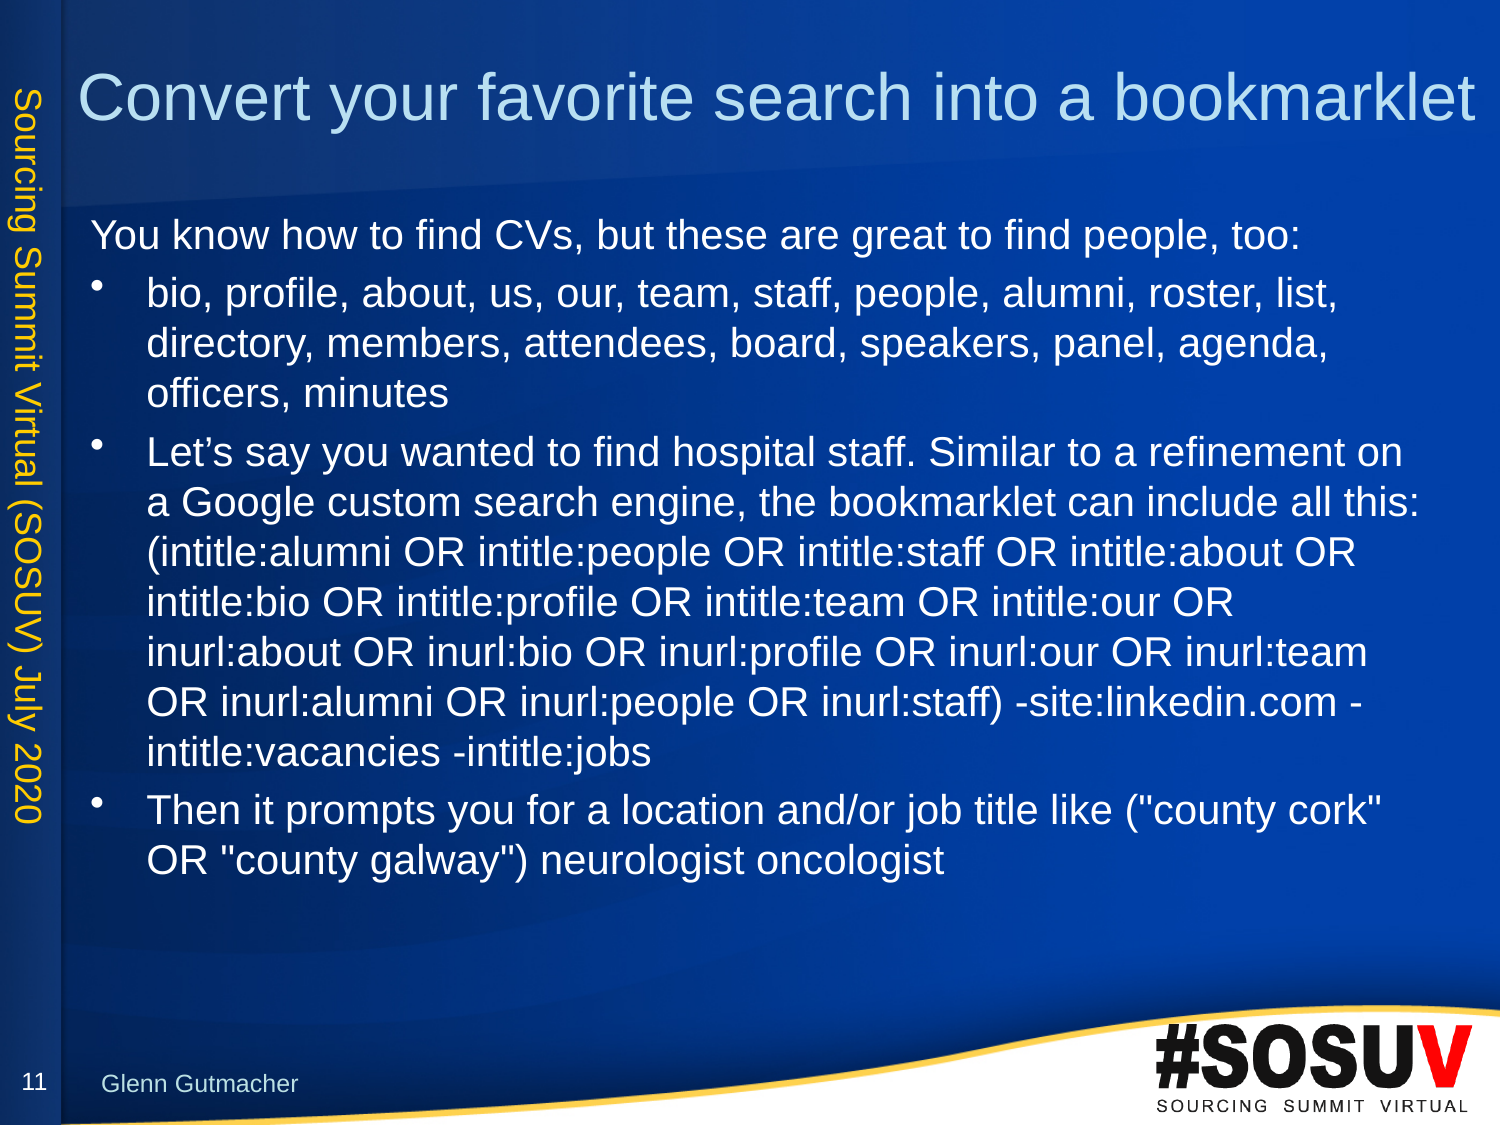

# Convert your favorite search into a bookmarklet
You know how to find CVs, but these are great to find people, too:
bio, profile, about, us, our, team, staff, people, alumni, roster, list, directory, members, attendees, board, speakers, panel, agenda, officers, minutes
Let’s say you wanted to find hospital staff. Similar to a refinement on a Google custom search engine, the bookmarklet can include all this: (intitle:alumni OR intitle:people OR intitle:staff OR intitle:about OR intitle:bio OR intitle:profile OR intitle:team OR intitle:our OR inurl:about OR inurl:bio OR inurl:profile OR inurl:our OR inurl:team OR inurl:alumni OR inurl:people OR inurl:staff) -site:linkedin.com -intitle:vacancies -intitle:jobs
Then it prompts you for a location and/or job title like ("county cork" OR "county galway") neurologist oncologist
11